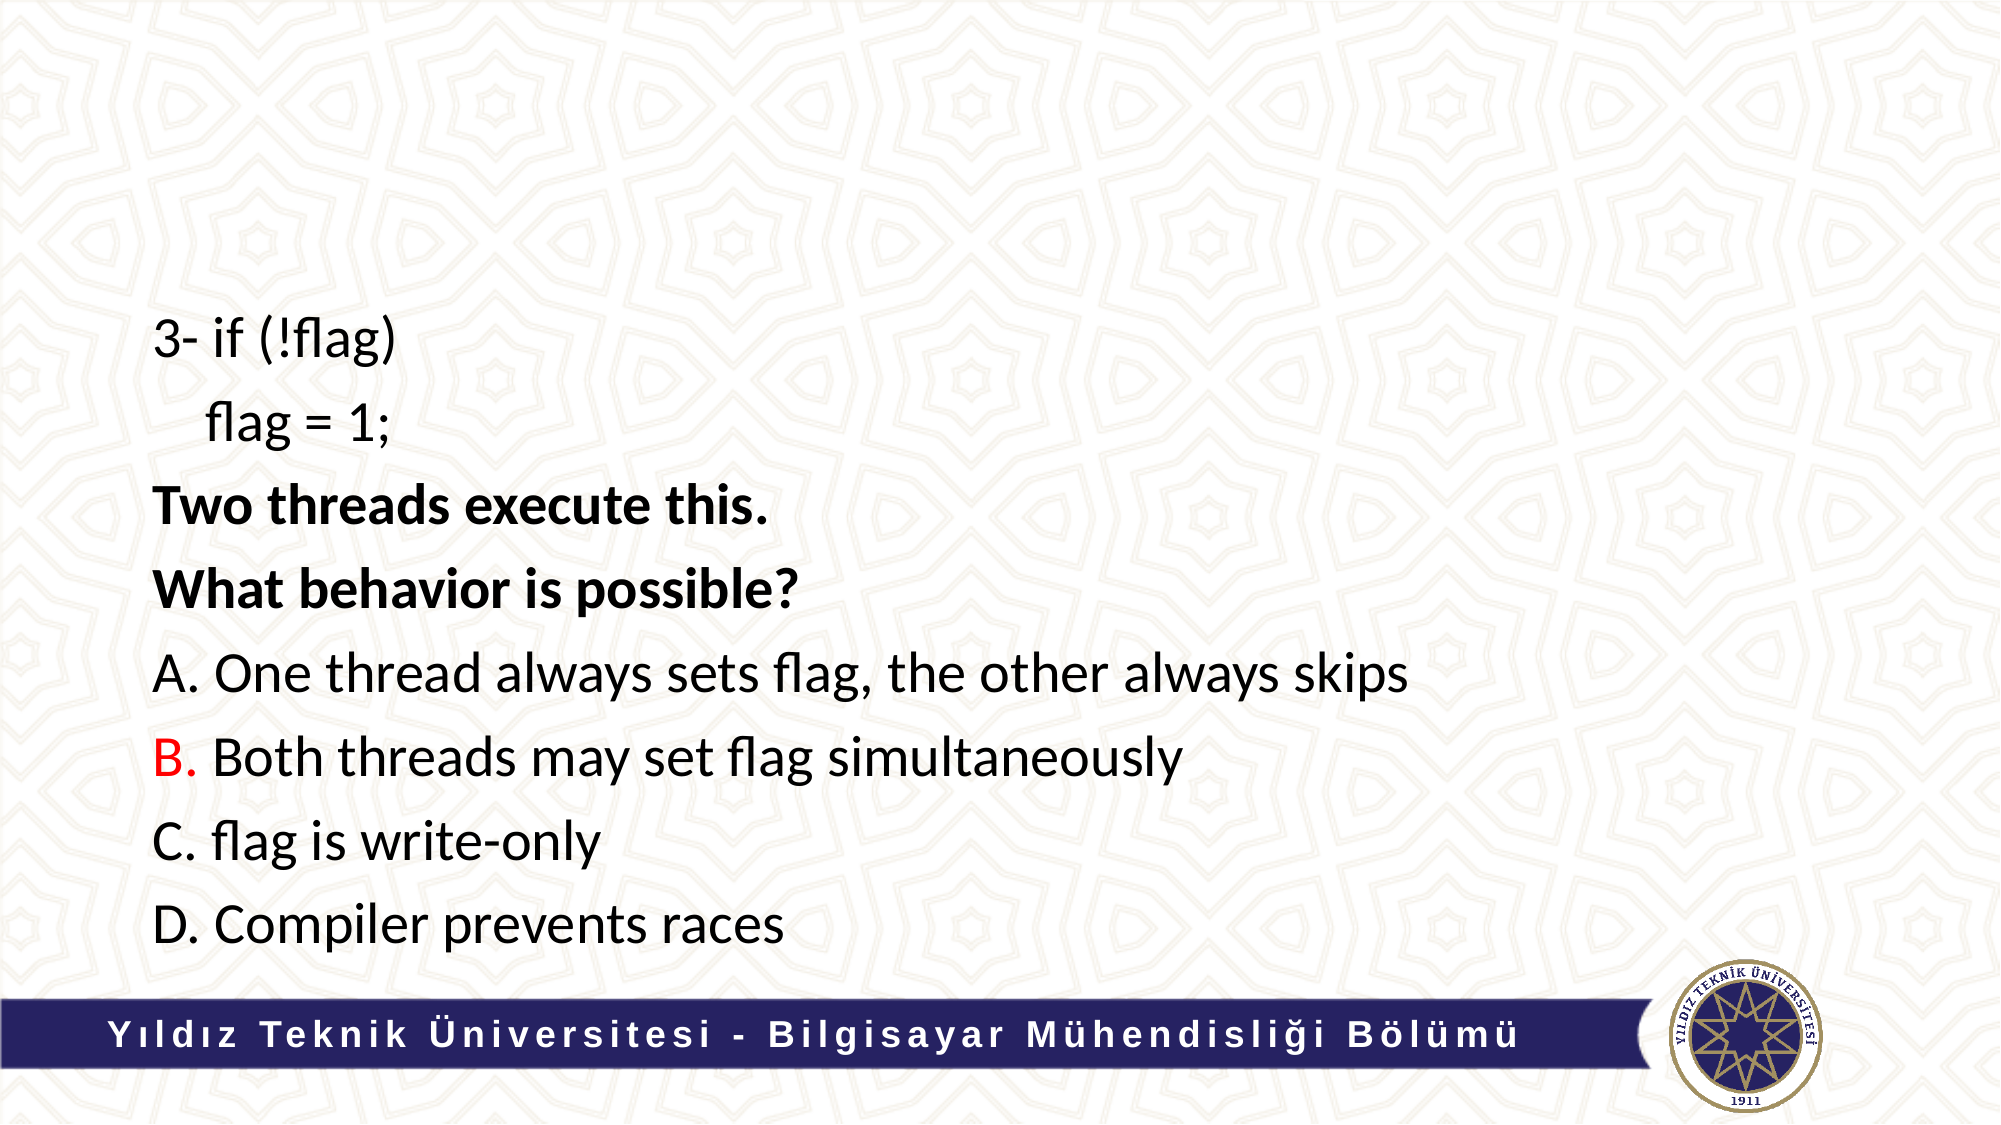

#
3- if (!flag)
    flag = 1;
Two threads execute this.
What behavior is possible?
A. One thread always sets flag, the other always skips
B. Both threads may set flag simultaneously
C. flag is write-only
D. Compiler prevents races

Yıldız Teknik Üniversitesi - Bilgisayar Mühendisliği Bölümü